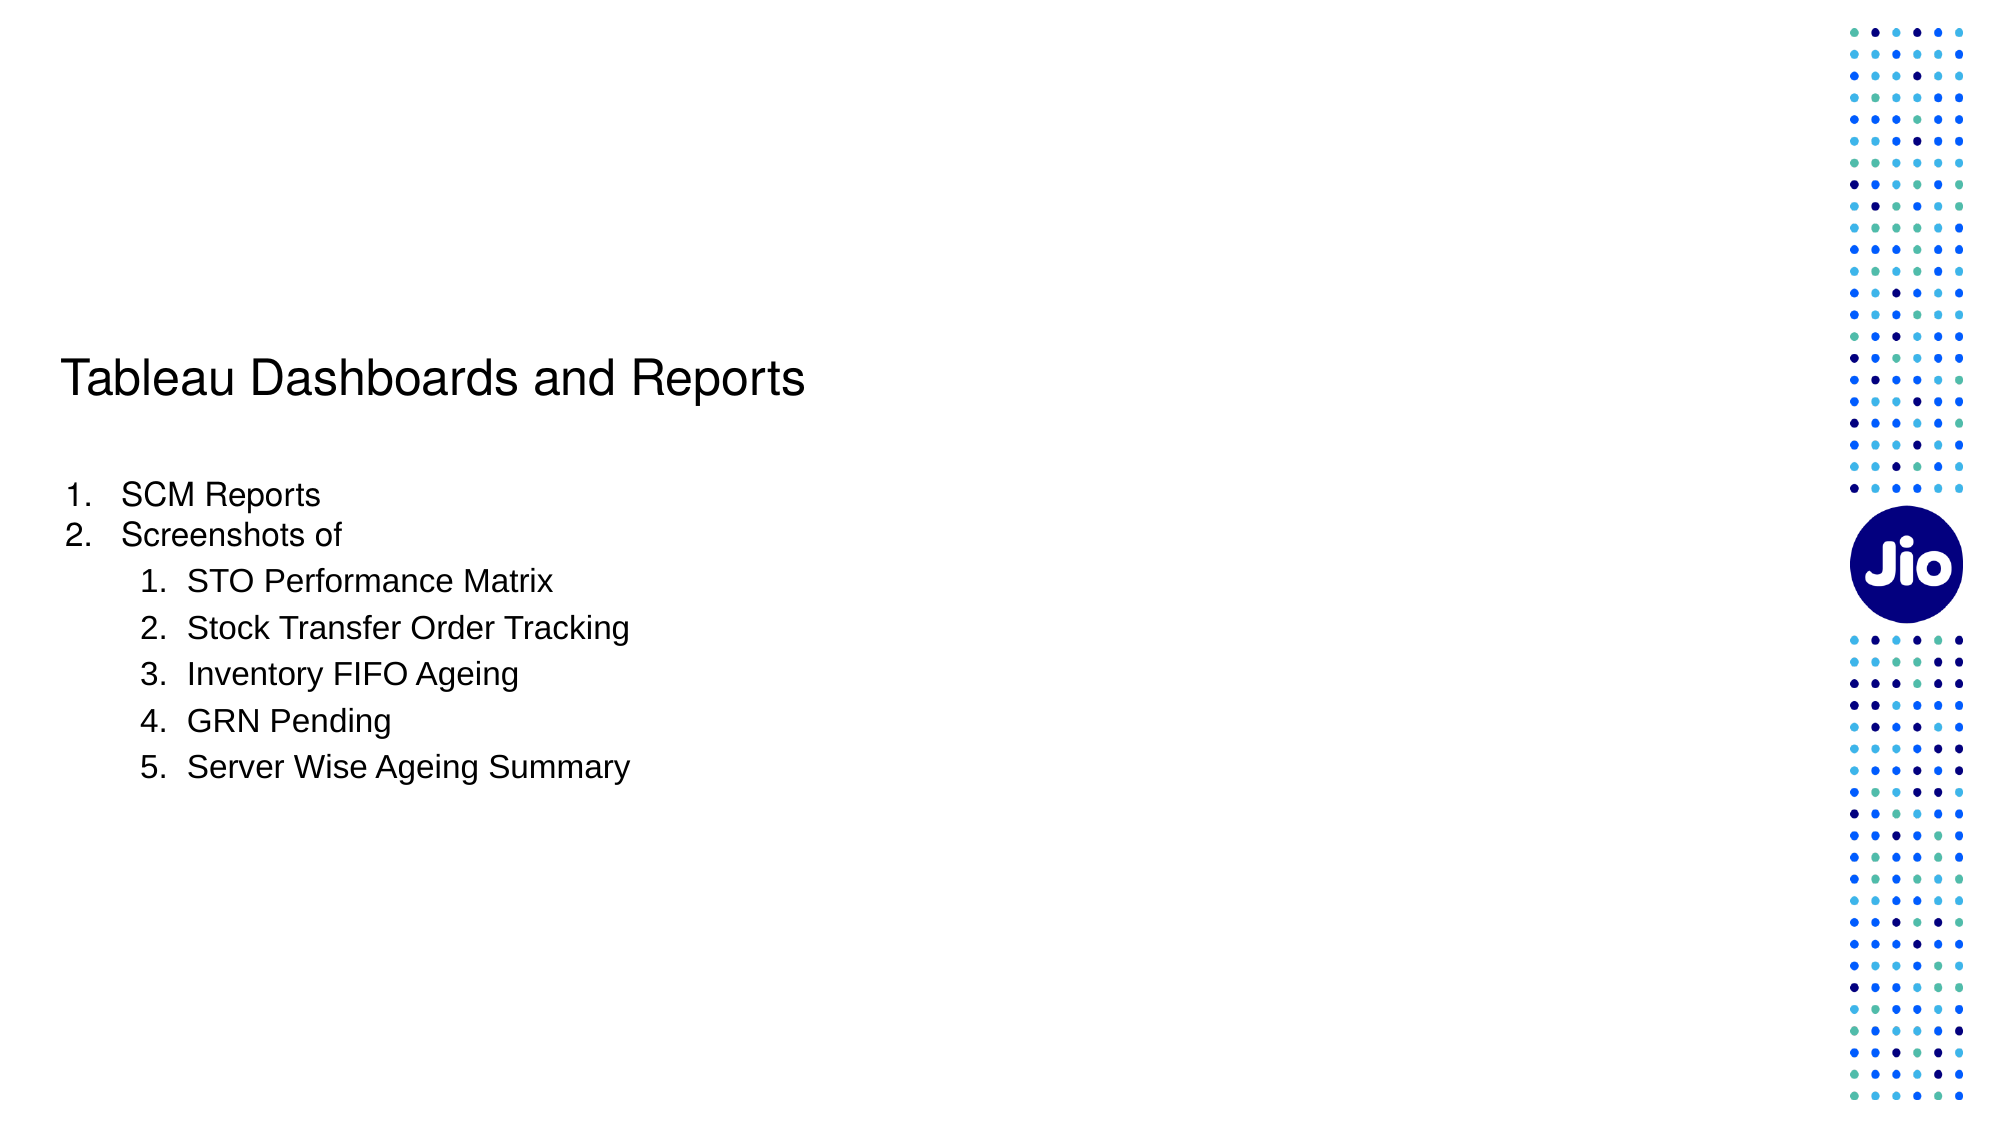

Tableau Dashboards and Reports
SCM Reports
Screenshots of
STO Performance Matrix
Stock Transfer Order Tracking
Inventory FIFO Ageing
GRN Pending
Server Wise Ageing Summary